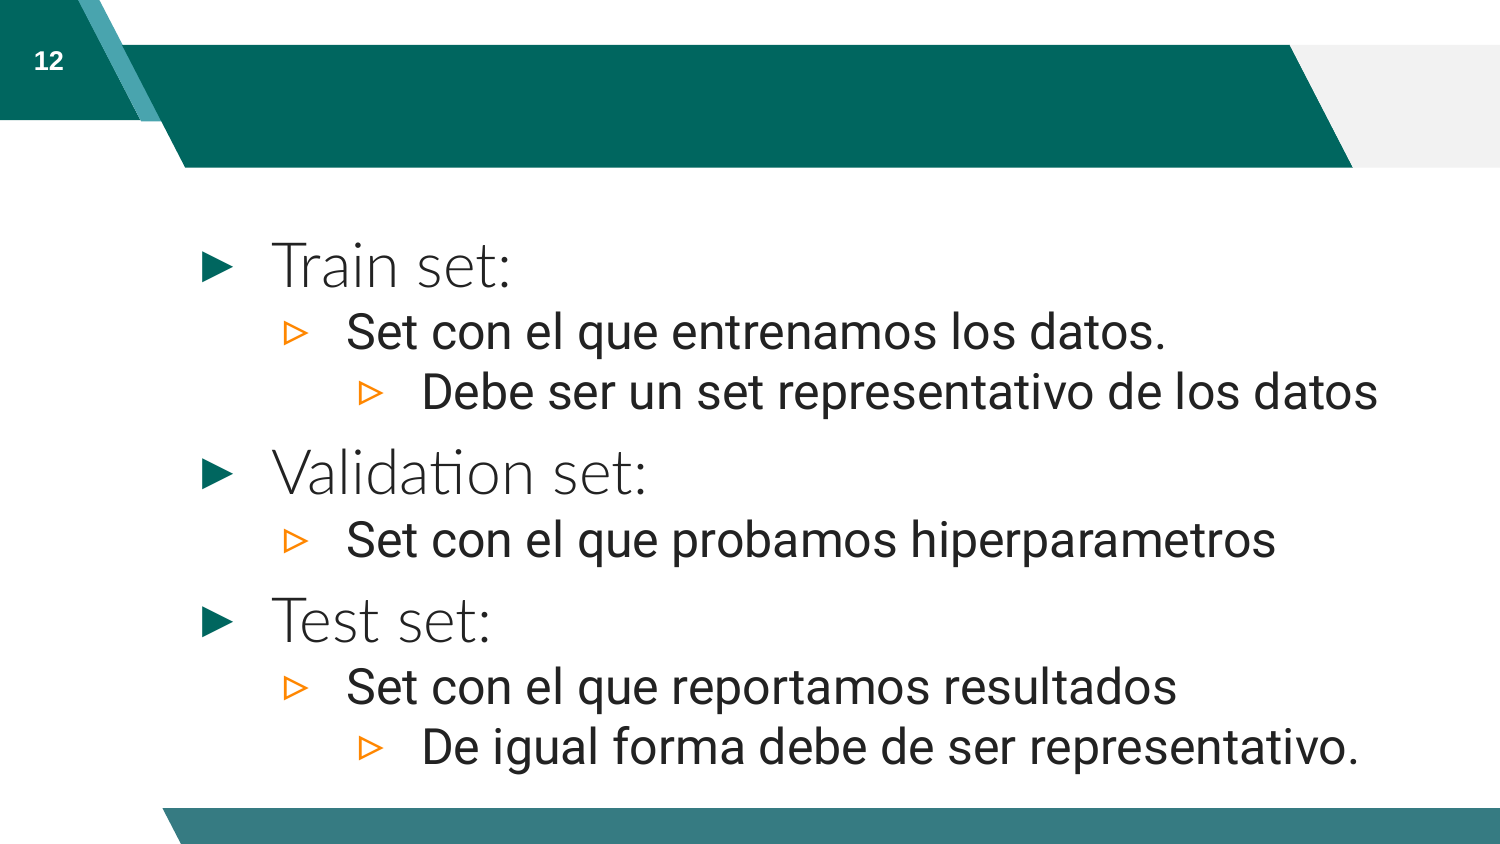

12
#
Train set:
Set con el que entrenamos los datos.
Debe ser un set representativo de los datos
Validation set:
Set con el que probamos hiperparametros
Test set:
Set con el que reportamos resultados
De igual forma debe de ser representativo.